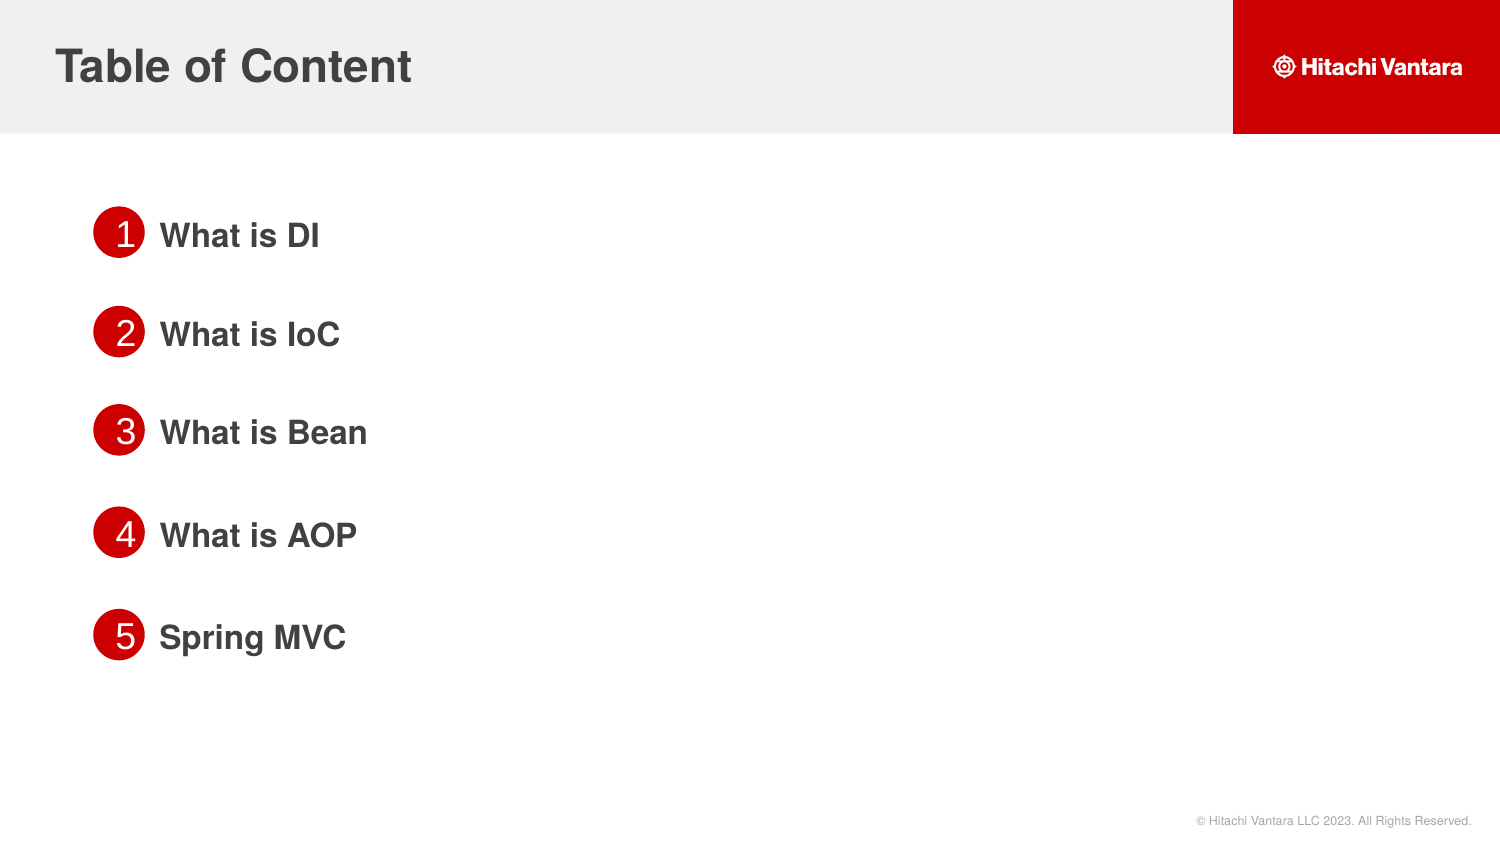

# Table of Content
1
What is DI
2
What is IoC
3
What is Bean
4
What is AOP
5
Spring MVC